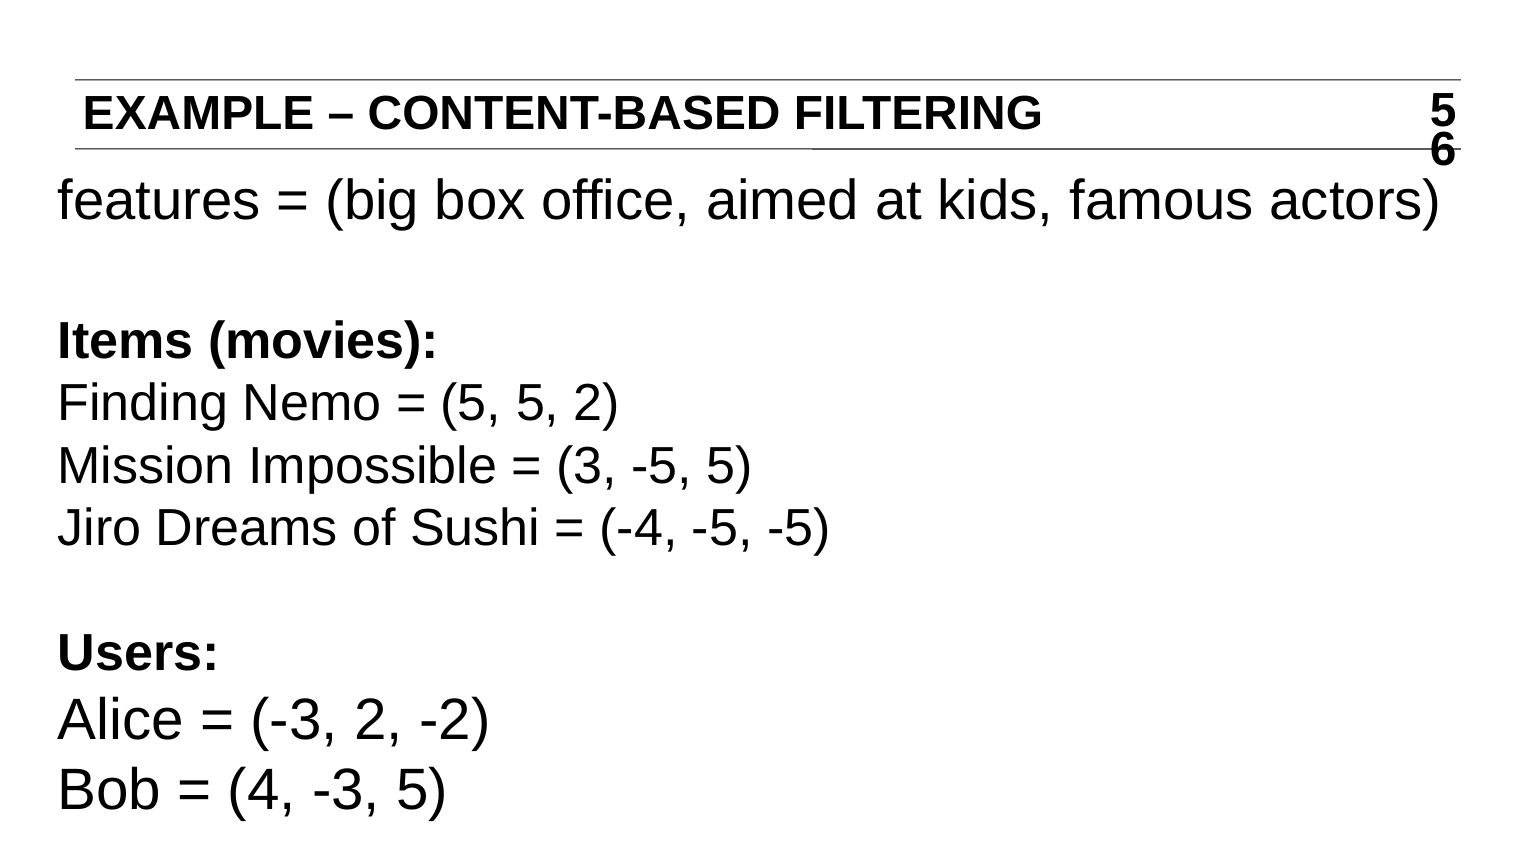

Example – content-based filtering
56
features = (big box office, aimed at kids, famous actors)

Items (movies):
Finding Nemo = (5, 5, 2)
Mission Impossible = (3, -5, 5)
Jiro Dreams of Sushi = (-4, -5, -5)

Users:
Alice = (-3, 2, -2)
Bob = (4, -3, 5)